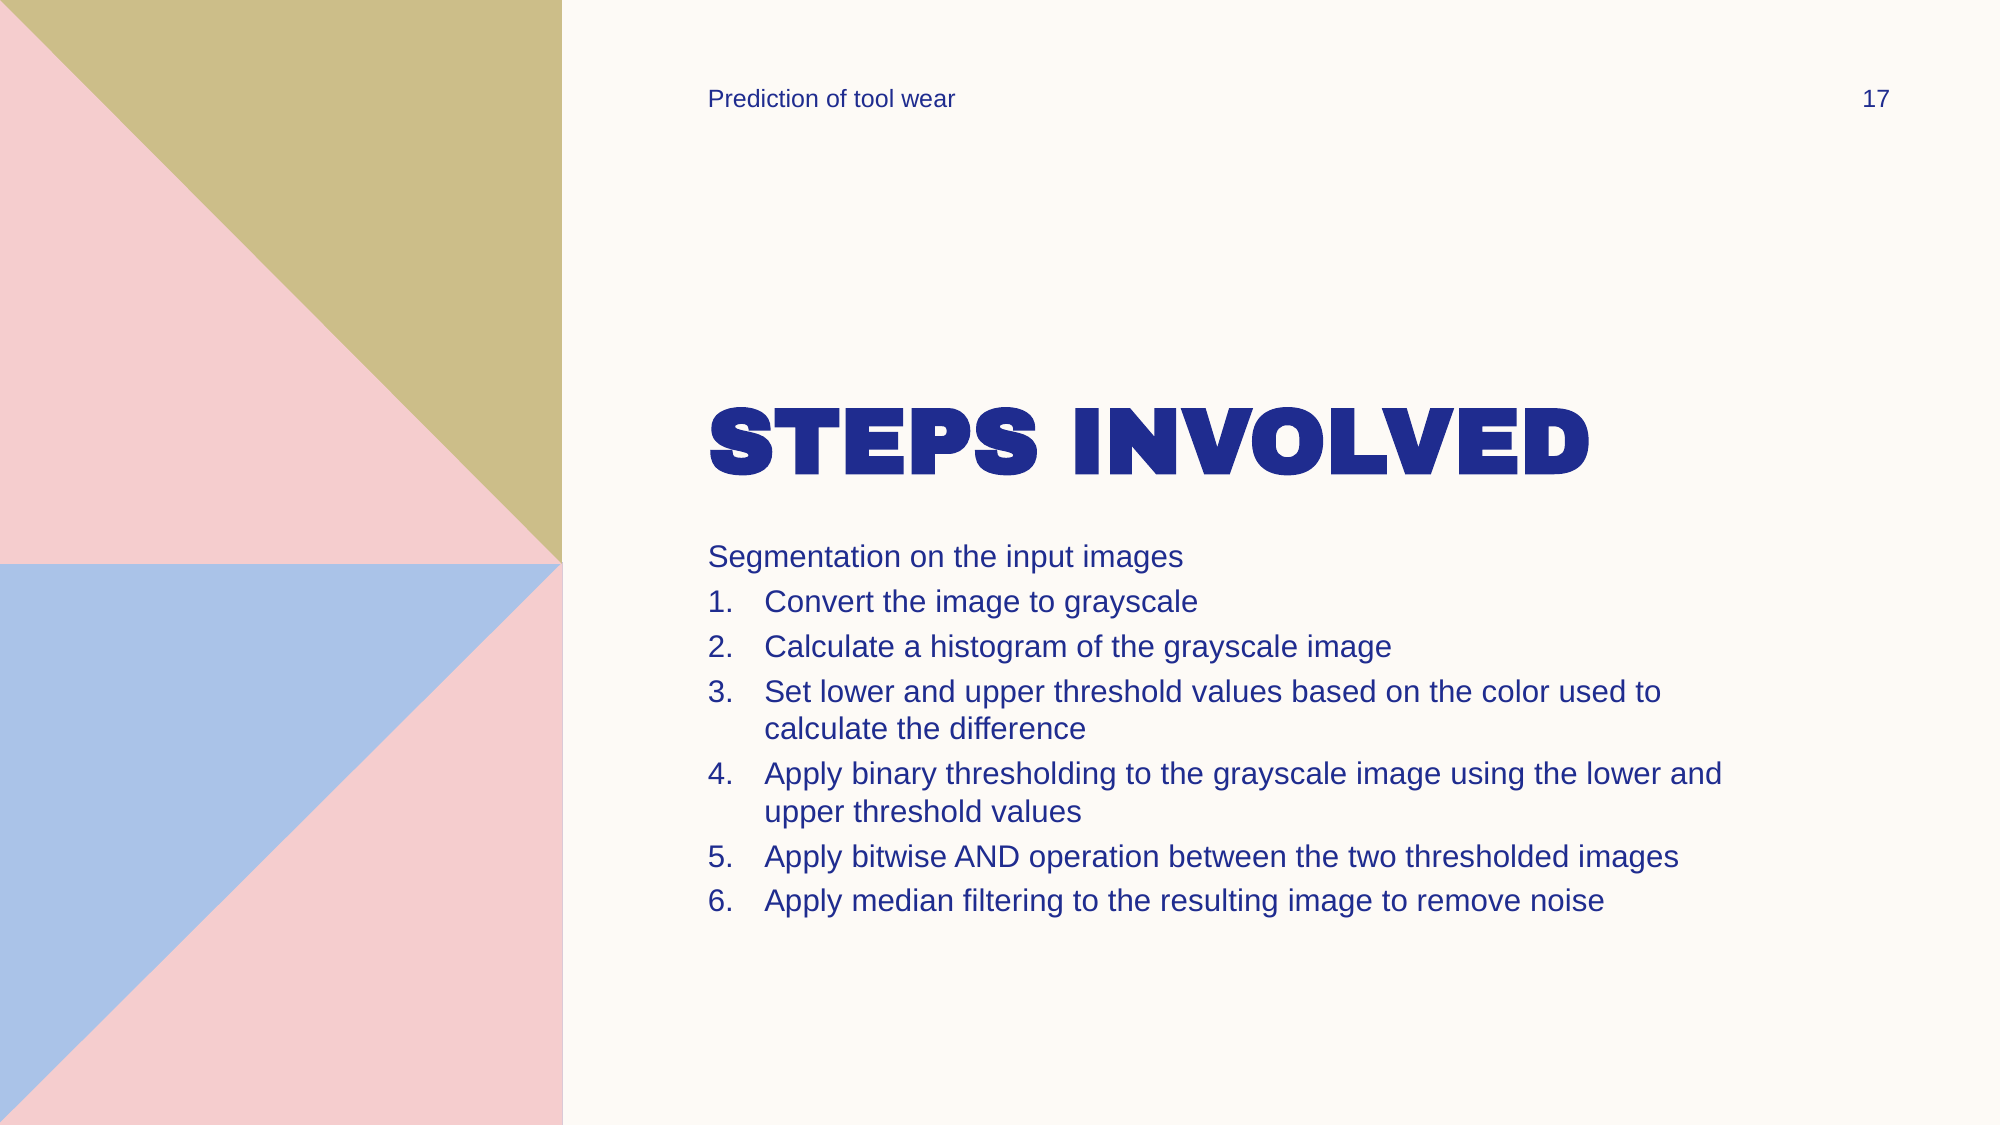

Prediction of tool wear
17
# Steps Involved
Segmentation on the input images
Convert the image to grayscale
Calculate a histogram of the grayscale image
Set lower and upper threshold values based on the color used to calculate the difference
Apply binary thresholding to the grayscale image using the lower and upper threshold values
Apply bitwise AND operation between the two thresholded images
Apply median filtering to the resulting image to remove noise